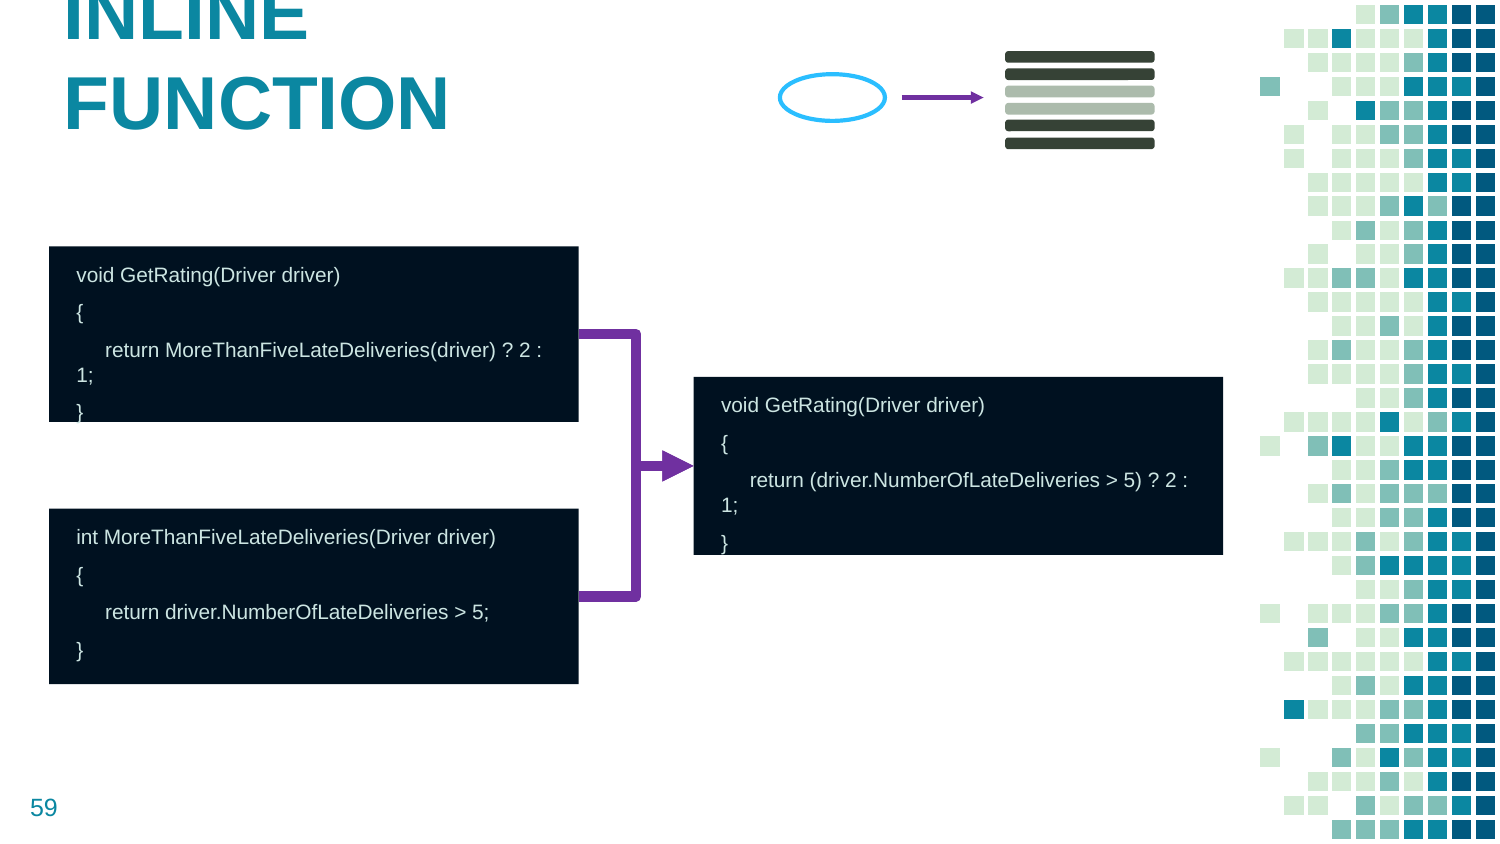

# INLINE FUNCTION

void GetRating(Driver driver)
{
     return MoreThanFiveLateDeliveries(driver) ? 2 : 1;
}
void GetRating(Driver driver)
{
     return (driver.NumberOfLateDeliveries > 5) ? 2 : 1;
}
int MoreThanFiveLateDeliveries(Driver driver)
{
     return driver.NumberOfLateDeliveries > 5;
}
59